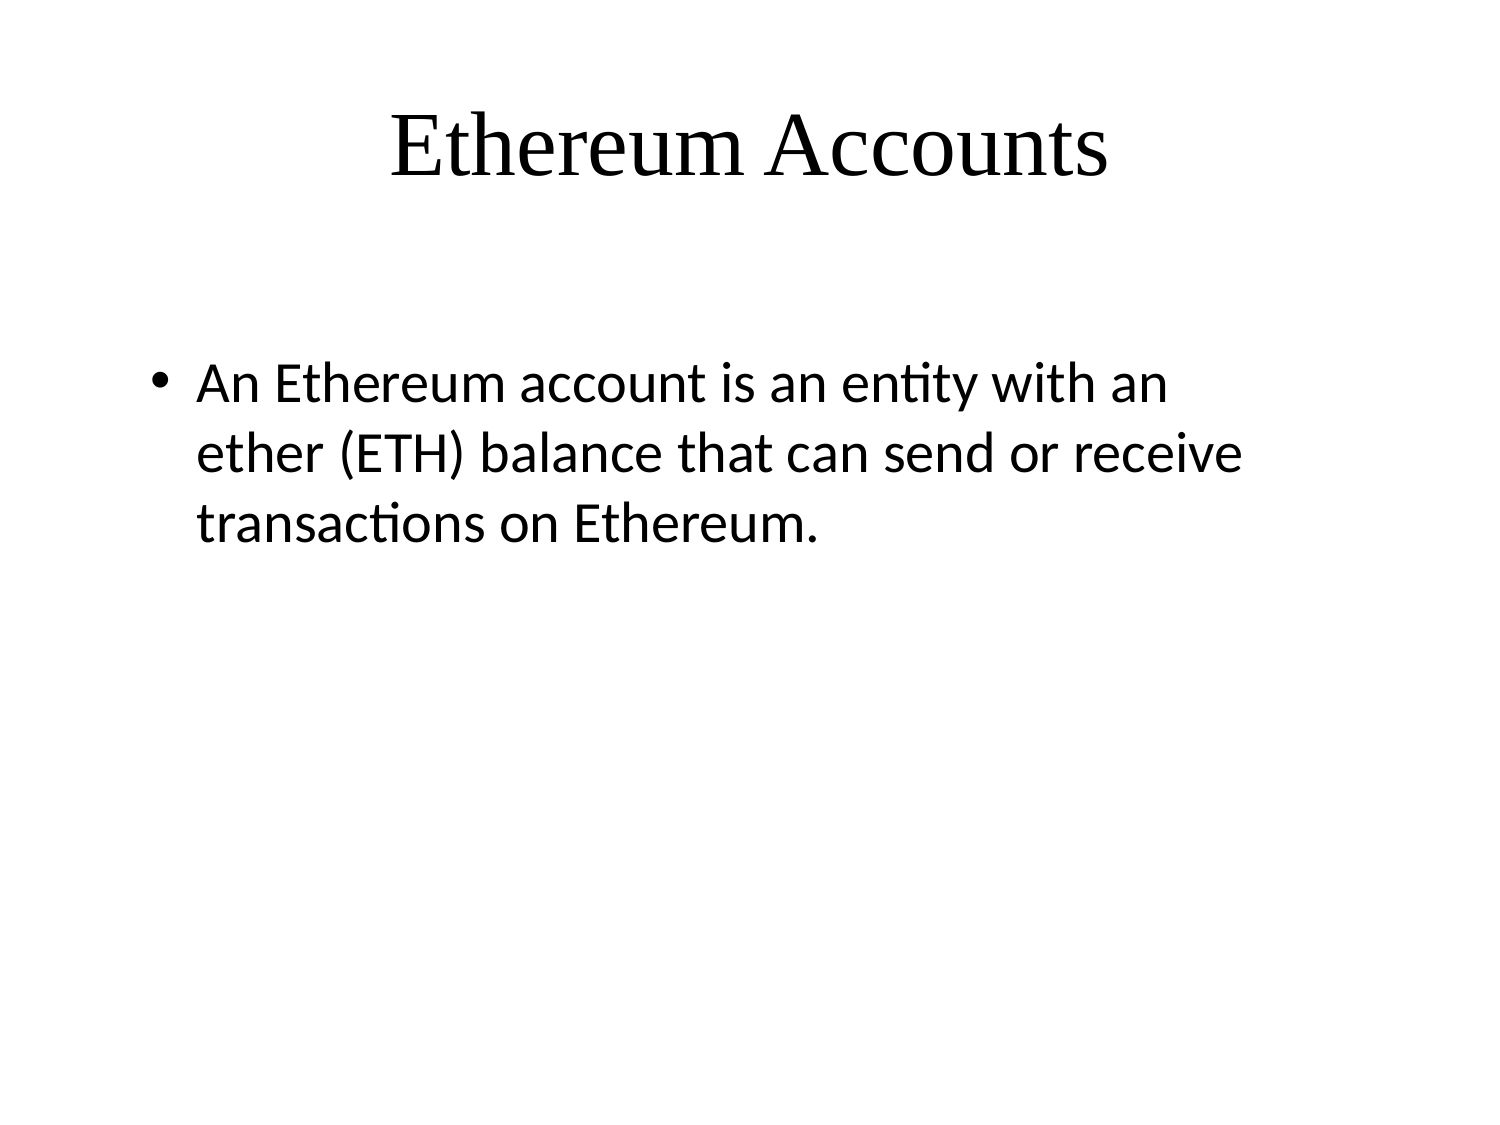

# Ethereum Accounts
An Ethereum account is an entity with an ether (ETH) balance that can send or receive transactions on Ethereum.